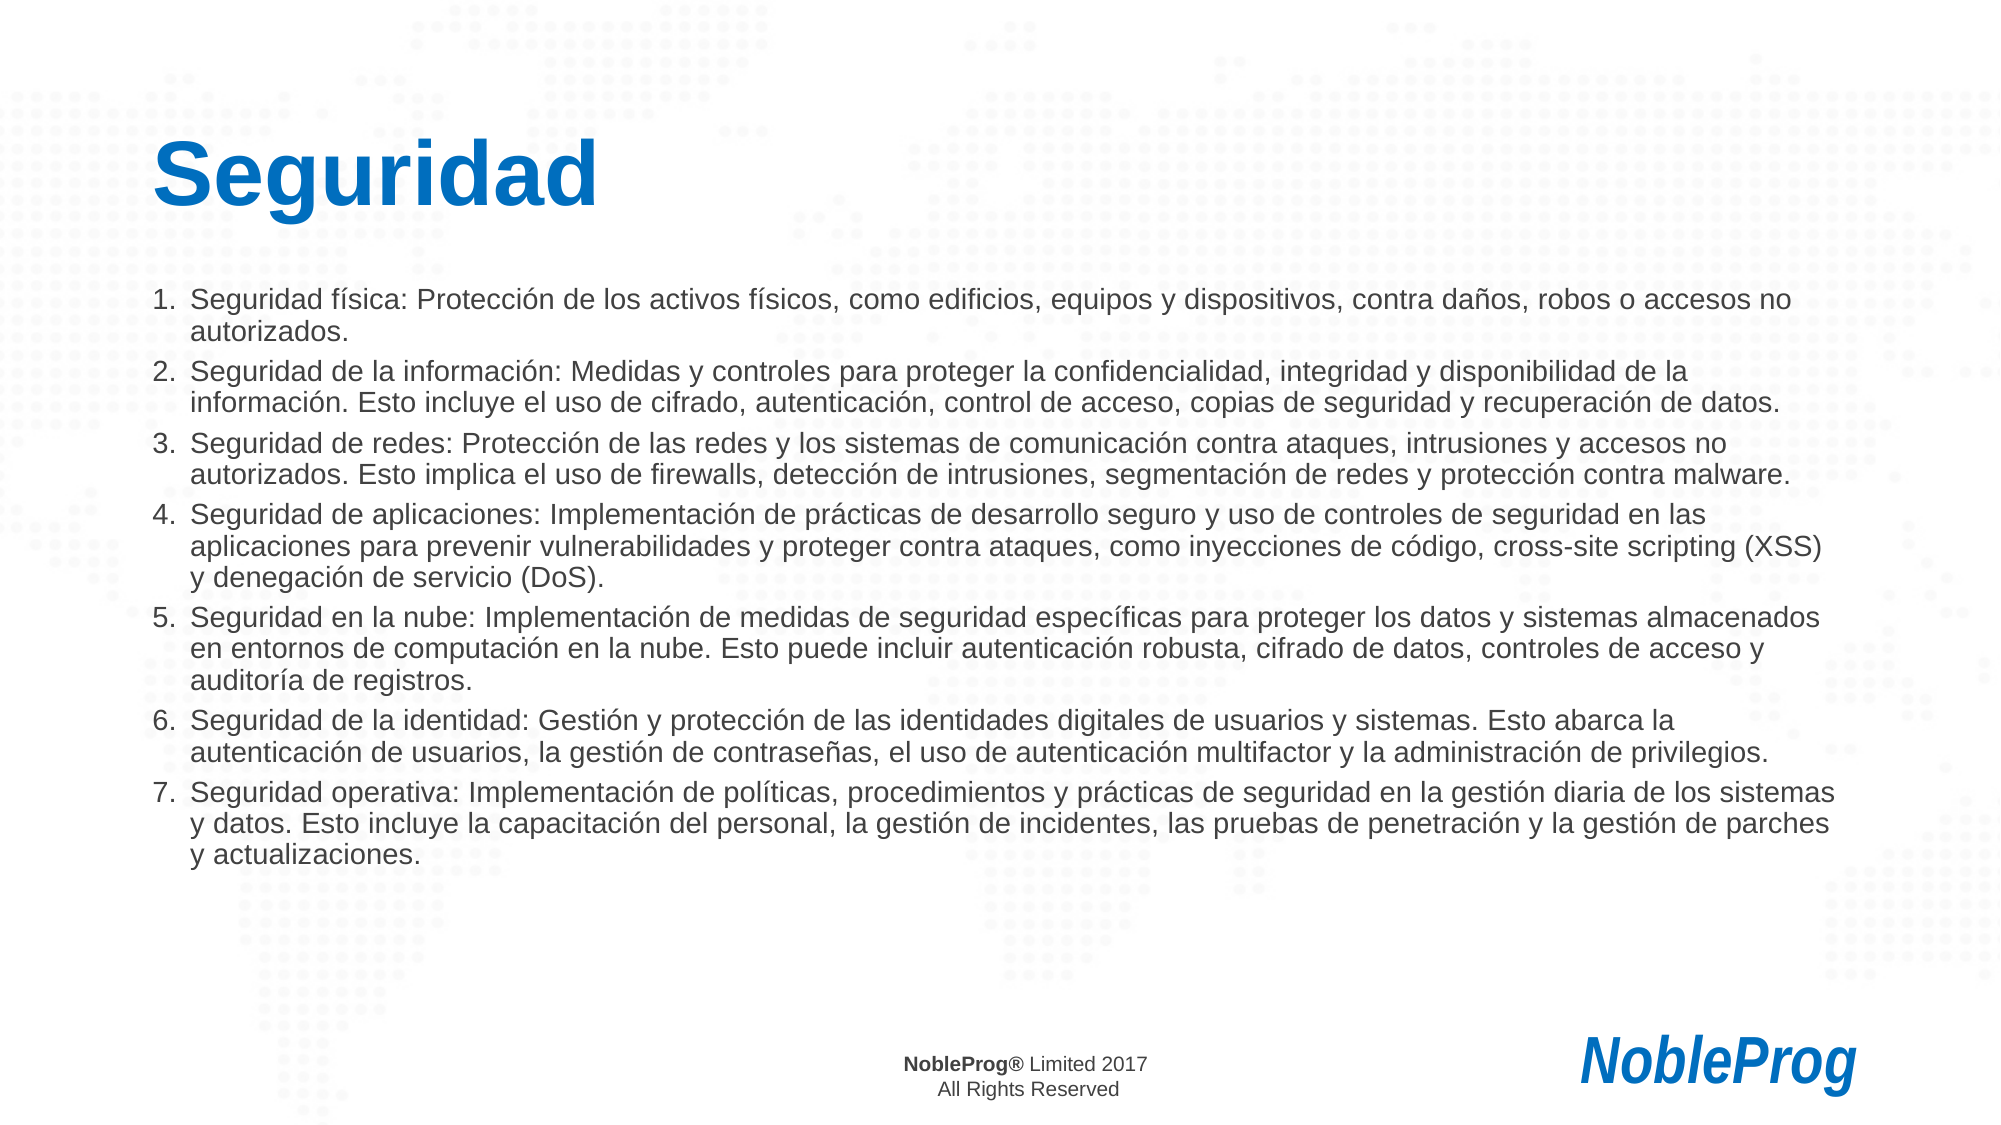

# Seguridad
Seguridad física: Protección de los activos físicos, como edificios, equipos y dispositivos, contra daños, robos o accesos no autorizados.
Seguridad de la información: Medidas y controles para proteger la confidencialidad, integridad y disponibilidad de la información. Esto incluye el uso de cifrado, autenticación, control de acceso, copias de seguridad y recuperación de datos.
Seguridad de redes: Protección de las redes y los sistemas de comunicación contra ataques, intrusiones y accesos no autorizados. Esto implica el uso de firewalls, detección de intrusiones, segmentación de redes y protección contra malware.
Seguridad de aplicaciones: Implementación de prácticas de desarrollo seguro y uso de controles de seguridad en las aplicaciones para prevenir vulnerabilidades y proteger contra ataques, como inyecciones de código, cross-site scripting (XSS) y denegación de servicio (DoS).
Seguridad en la nube: Implementación de medidas de seguridad específicas para proteger los datos y sistemas almacenados en entornos de computación en la nube. Esto puede incluir autenticación robusta, cifrado de datos, controles de acceso y auditoría de registros.
Seguridad de la identidad: Gestión y protección de las identidades digitales de usuarios y sistemas. Esto abarca la autenticación de usuarios, la gestión de contraseñas, el uso de autenticación multifactor y la administración de privilegios.
Seguridad operativa: Implementación de políticas, procedimientos y prácticas de seguridad en la gestión diaria de los sistemas y datos. Esto incluye la capacitación del personal, la gestión de incidentes, las pruebas de penetración y la gestión de parches y actualizaciones.